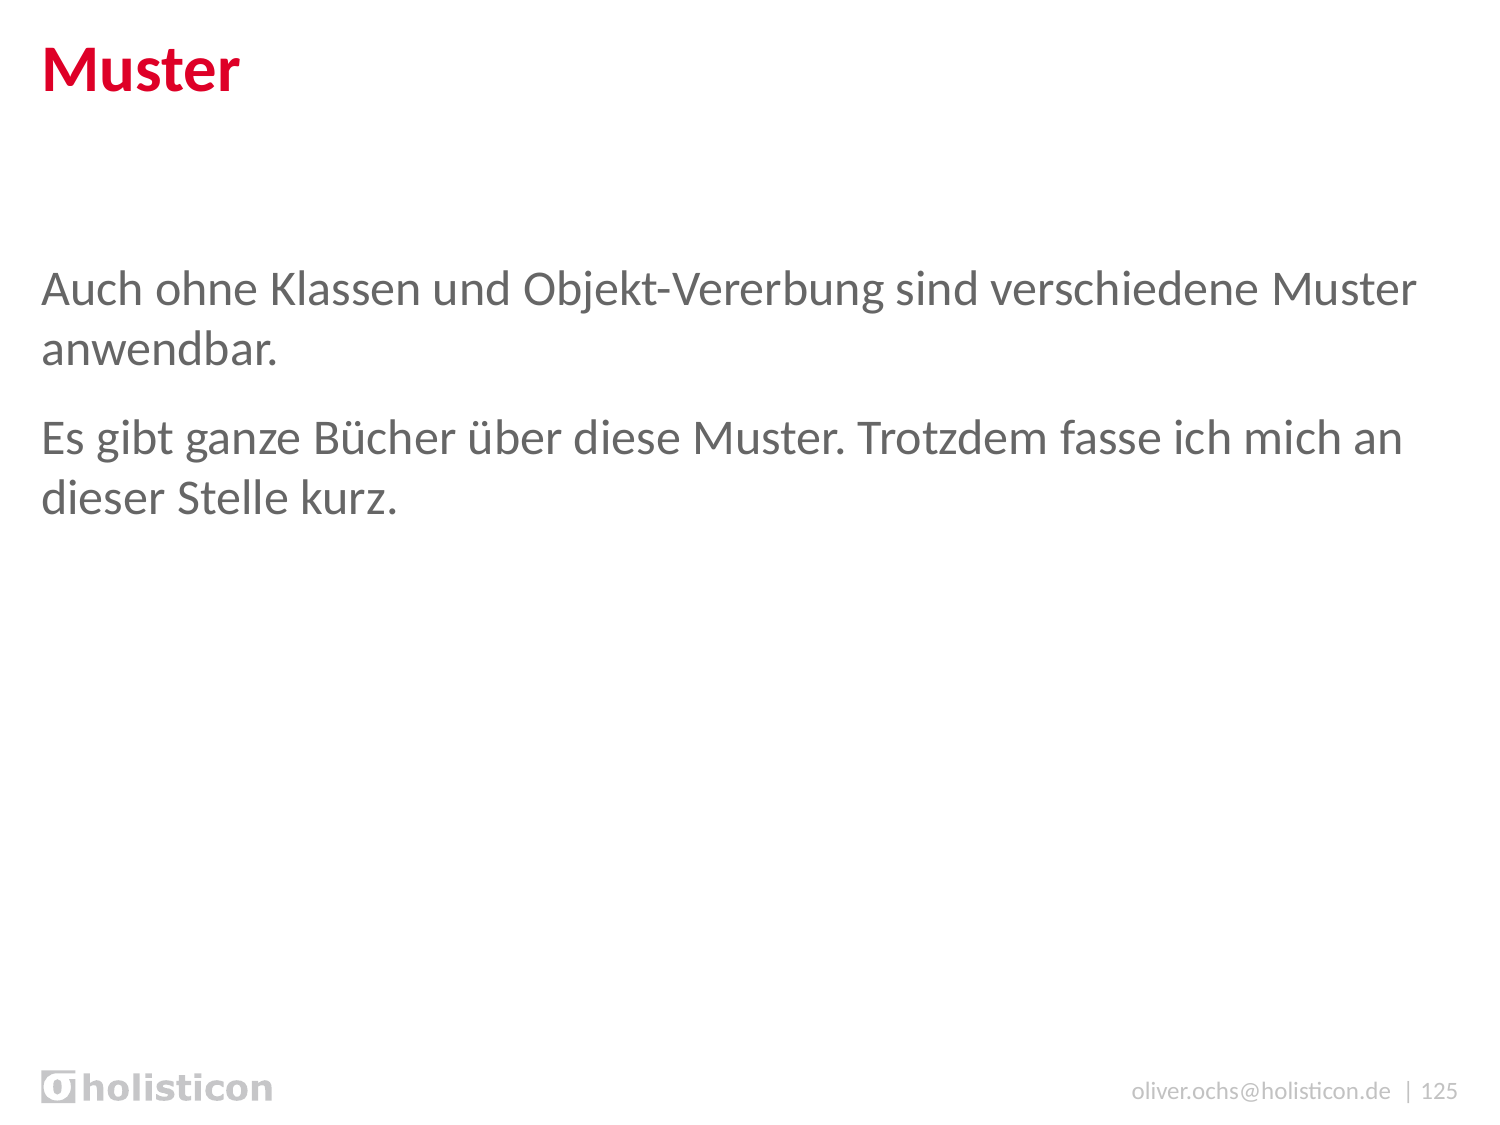

# Muster
Auch ohne Klassen und Objekt-Vererbung sind verschiedene Muster anwendbar.
Es gibt ganze Bücher über diese Muster. Trotzdem fasse ich mich an dieser Stelle kurz.